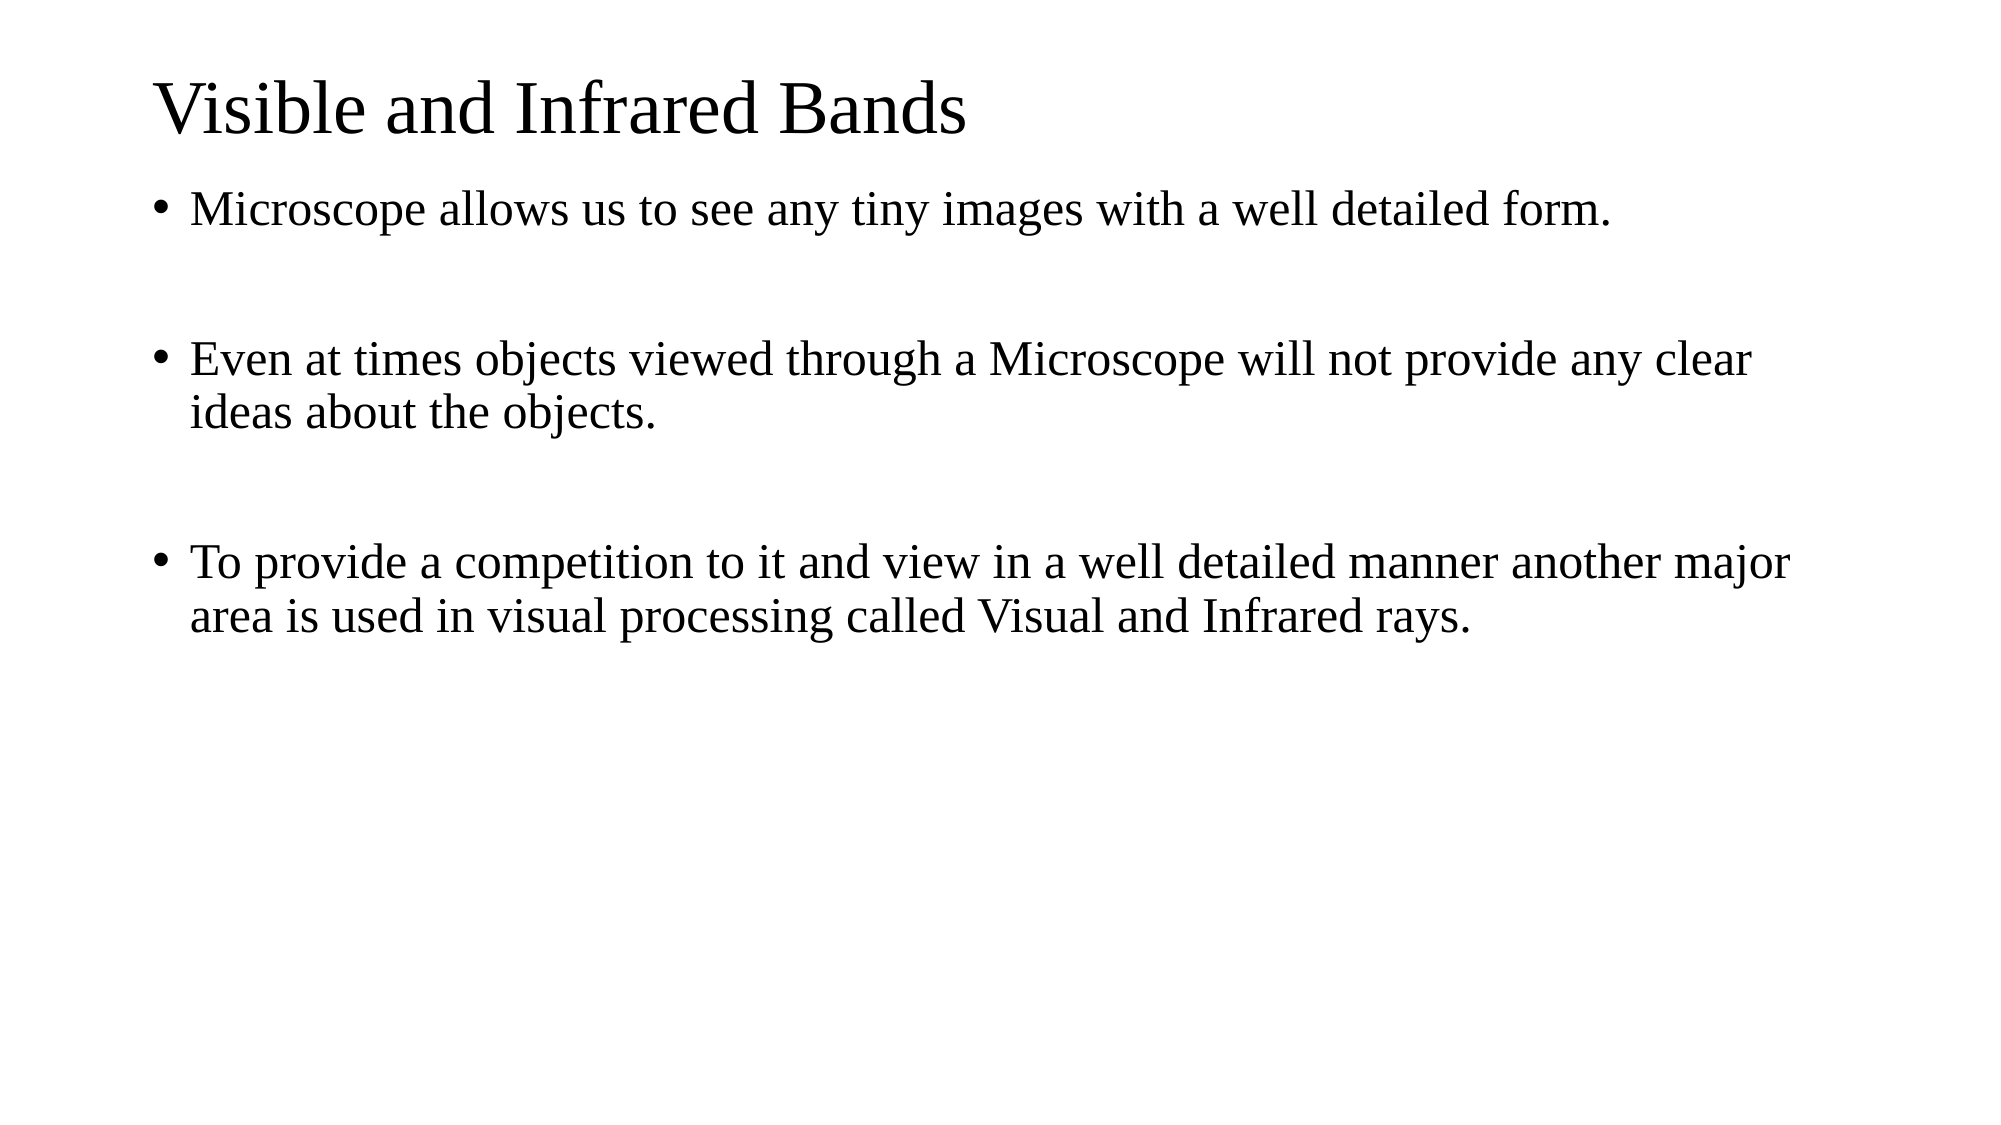

# Visible and Infrared Bands
Microscope allows us to see any tiny images with a well detailed form.

Even at times objects viewed through a Microscope will not provide any clear ideas about the objects.

To provide a competition to it and view in a well detailed manner another major area is used in visual processing called Visual and Infrared rays.